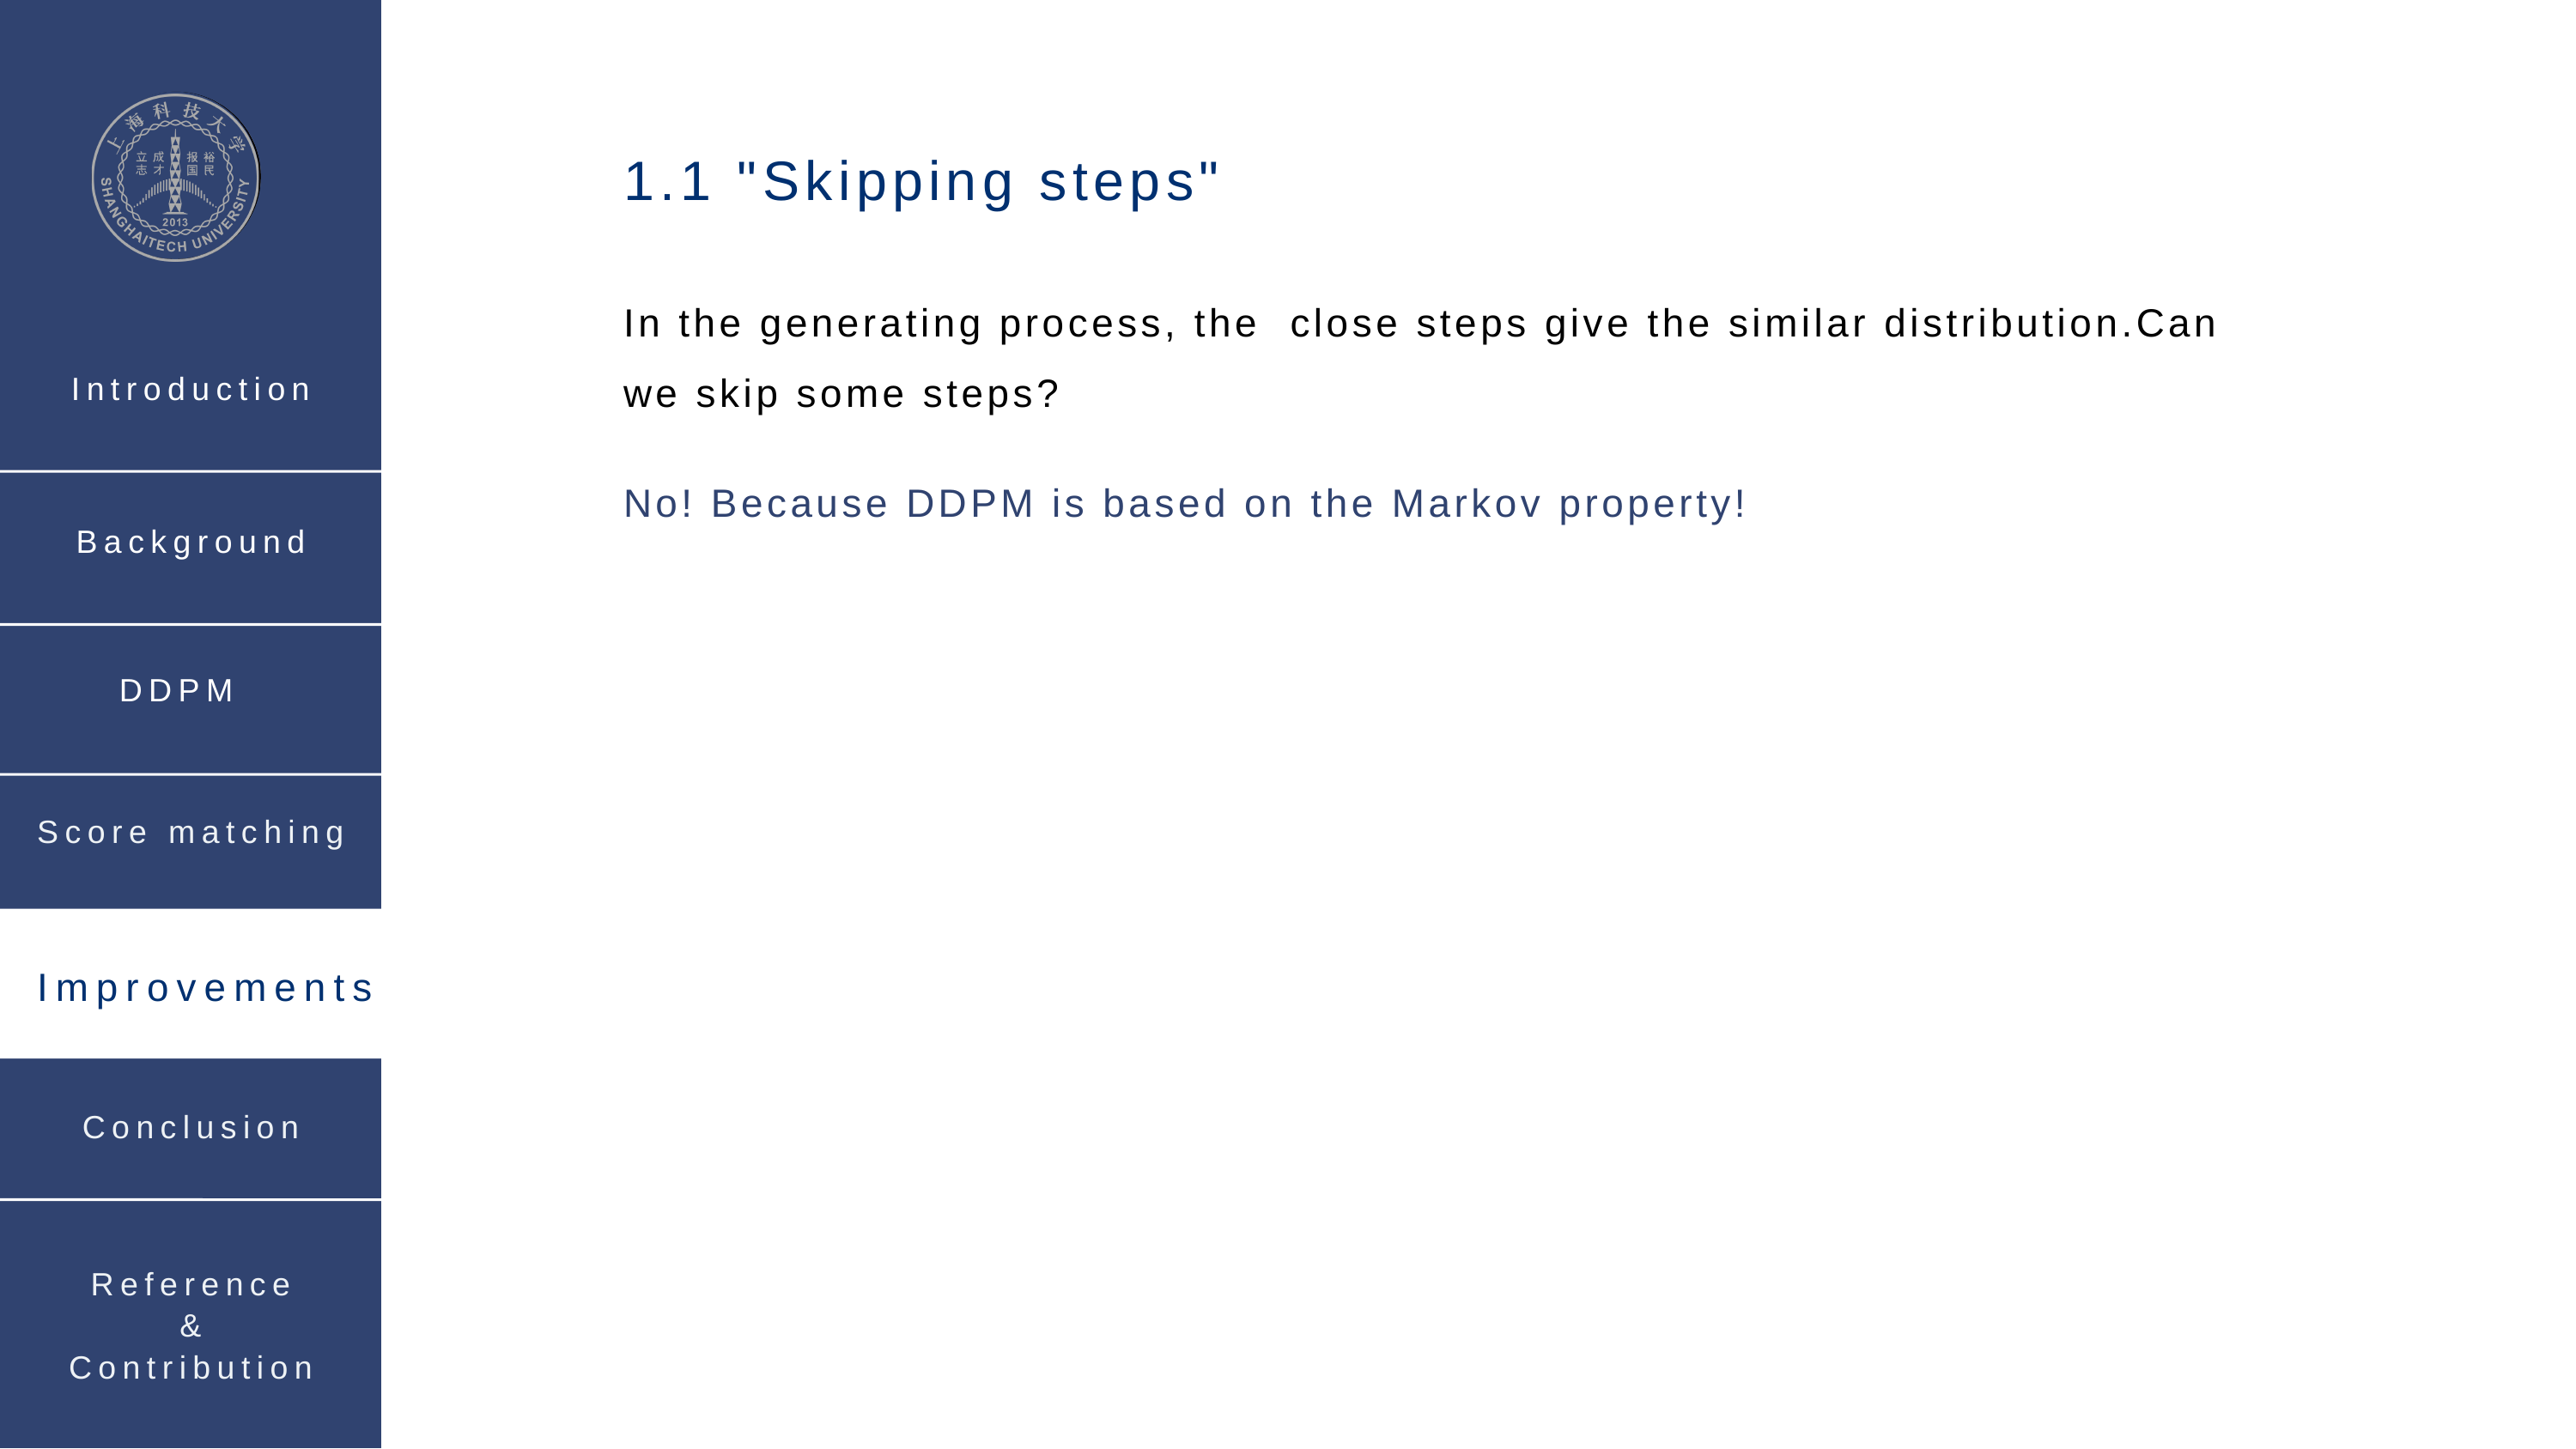

1.1 "Skipping steps"
In the generating process, the  close steps give the similar distribution.Can we skip some steps?
Introduction
No! Because DDPM is based on the Markov property!

Background

DDPM

Score matching

Improvements
Conclusion

Reference
&
Contribution